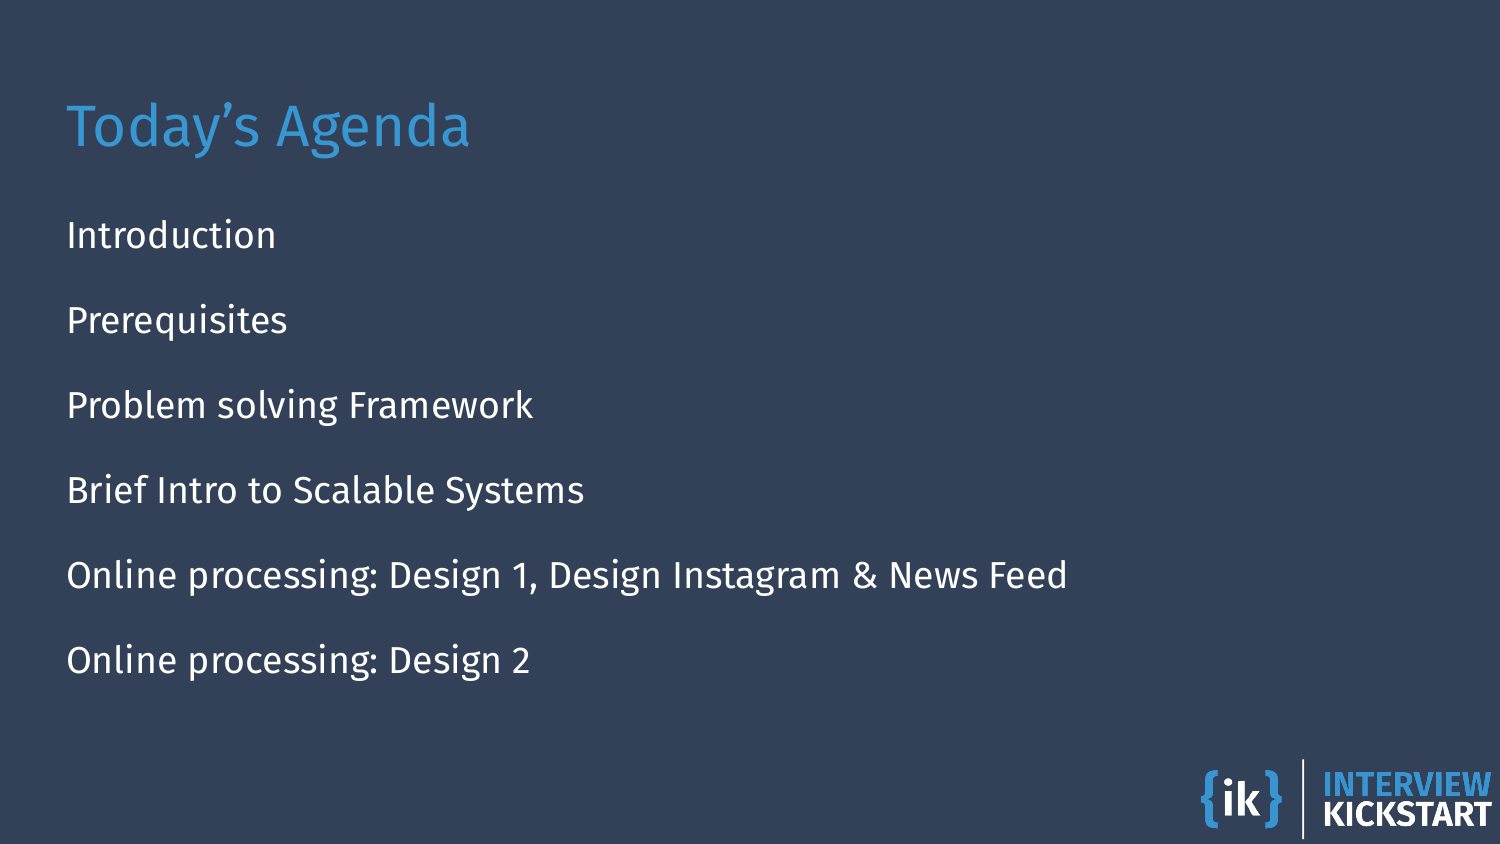

# Today’s Agenda
Introduction
Prerequisites
Problem solving Framework
Brief Intro to Scalable Systems
Online processing: Design 1, Design Instagram & News Feed
Online processing: Design 2